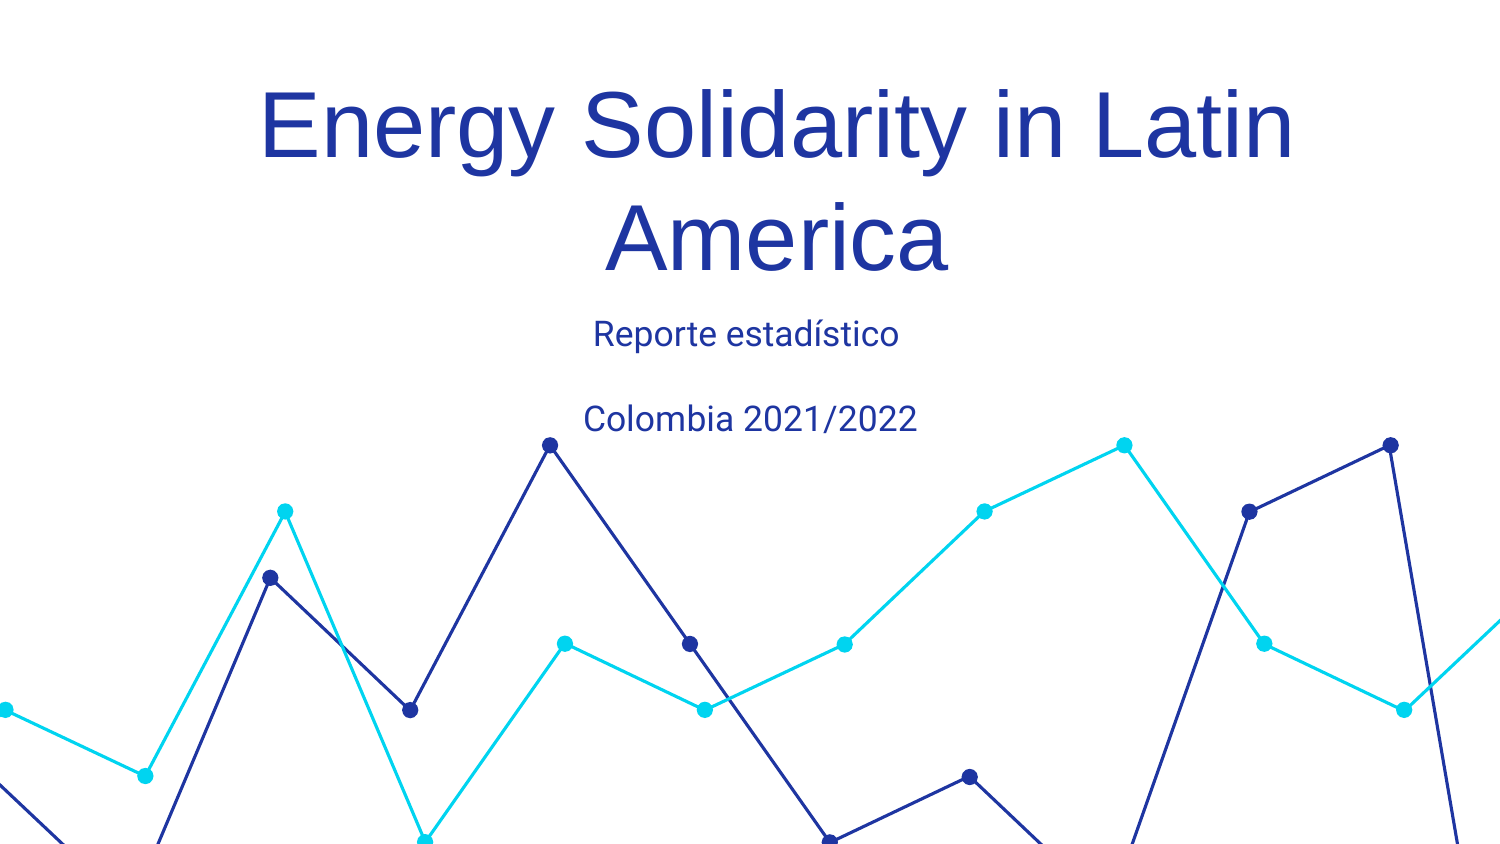

# Energy Solidarity in Latin America
Reporte estadístico

Colombia 2021/2022